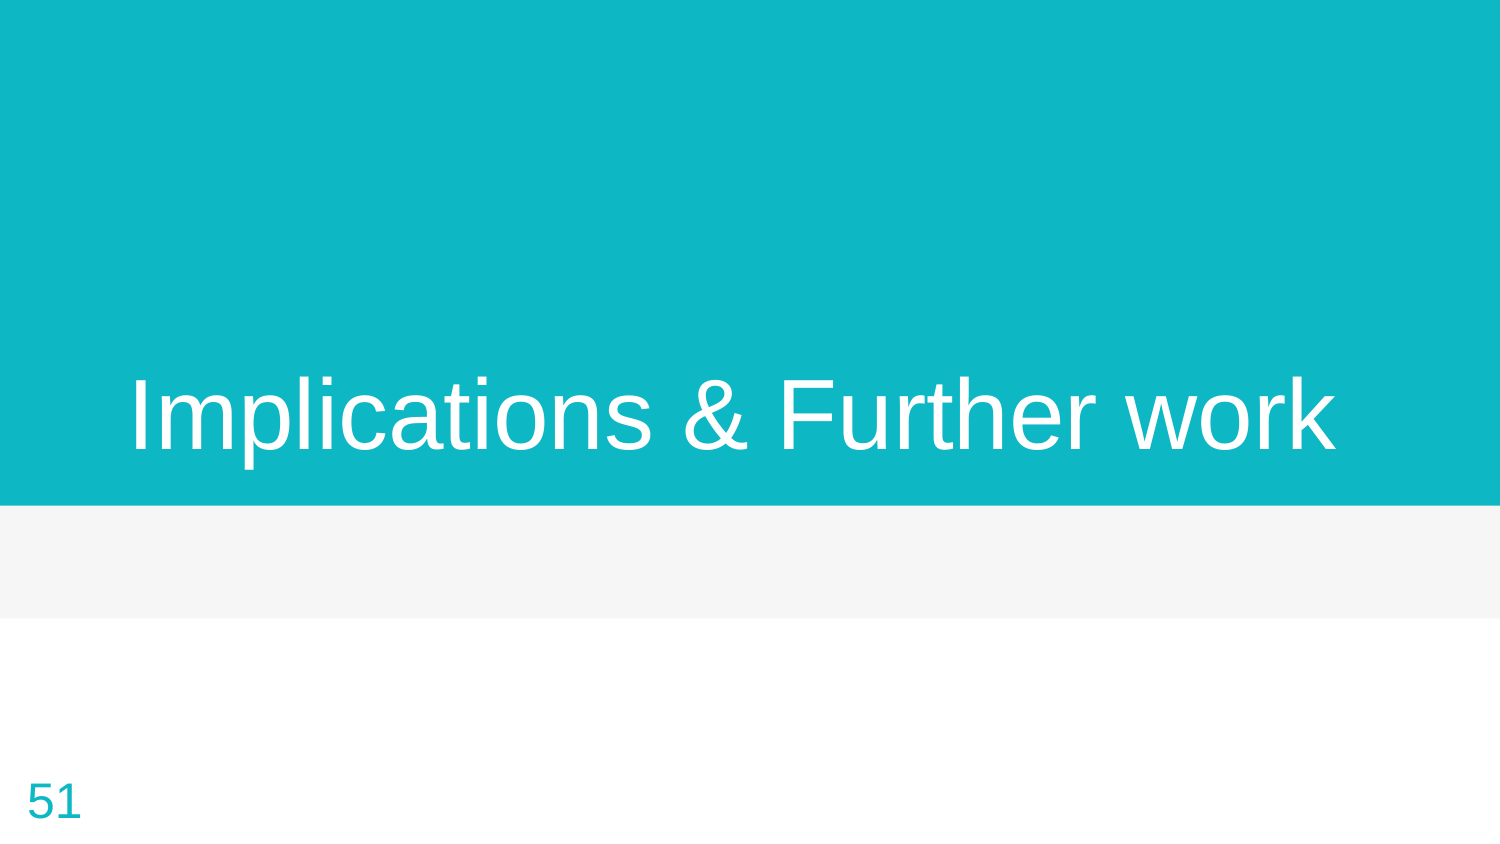

# Implications & Further work

51
Image
Text
Presentation